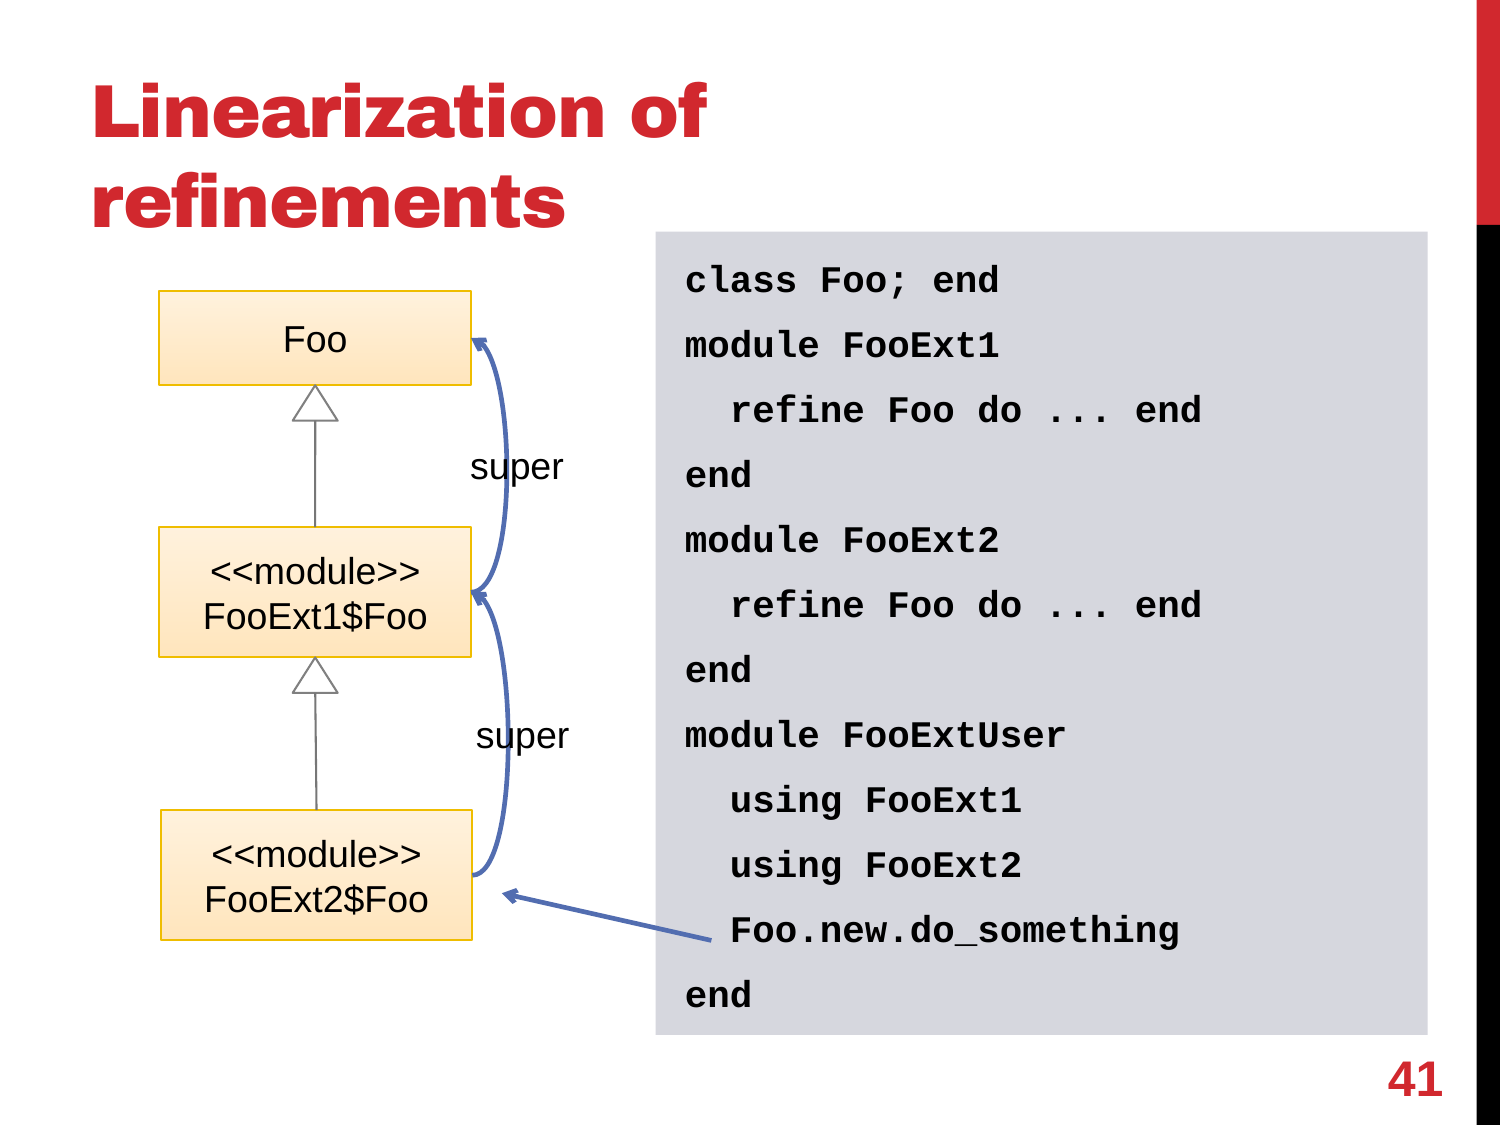

# Linearization of refinements
class Foo; end
module FooExt1
  refine Foo do ... end
end
module FooExt2
  refine Foo do ... end
end
module FooExtUser
  using FooExt1
  using FooExt2
  Foo.new.do_something
end
Foo

super
<<module>>
FooExt1$Foo

super
<<module>>
FooExt2$Foo
41